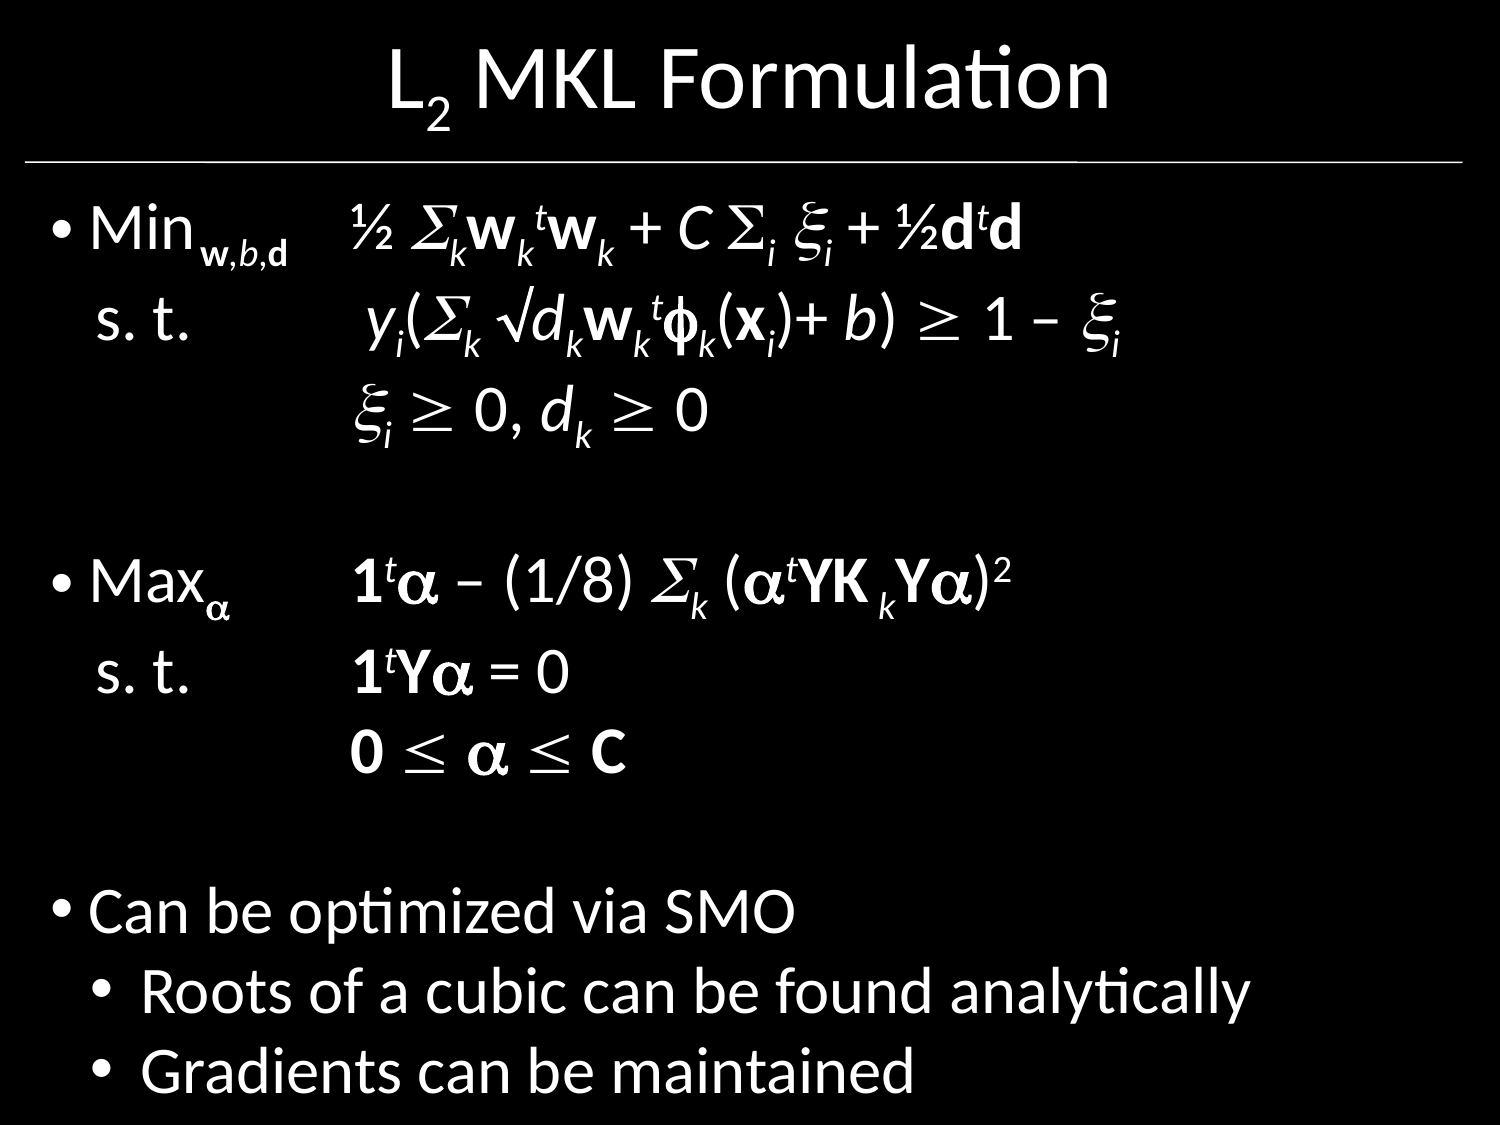

# L2 MKL Formulation

 Min	w,b,d	½ Σkwktwk + C Σi ξi + ½dtd
   s. t.		 yi(Σk √dkwktφk(xi)+ b) ≥ 1 – ξi
		ξi ≥ 0, dk ≥ 0

 Maxα 	1tα – (1/8) Σk (αtYK kYα)2
   s. t.		1tYα = 0
		0 ≤ α ≤ C

 Can be optimized via SMO
 Roots of a cubic can be found analytically
 Gradients can be maintained